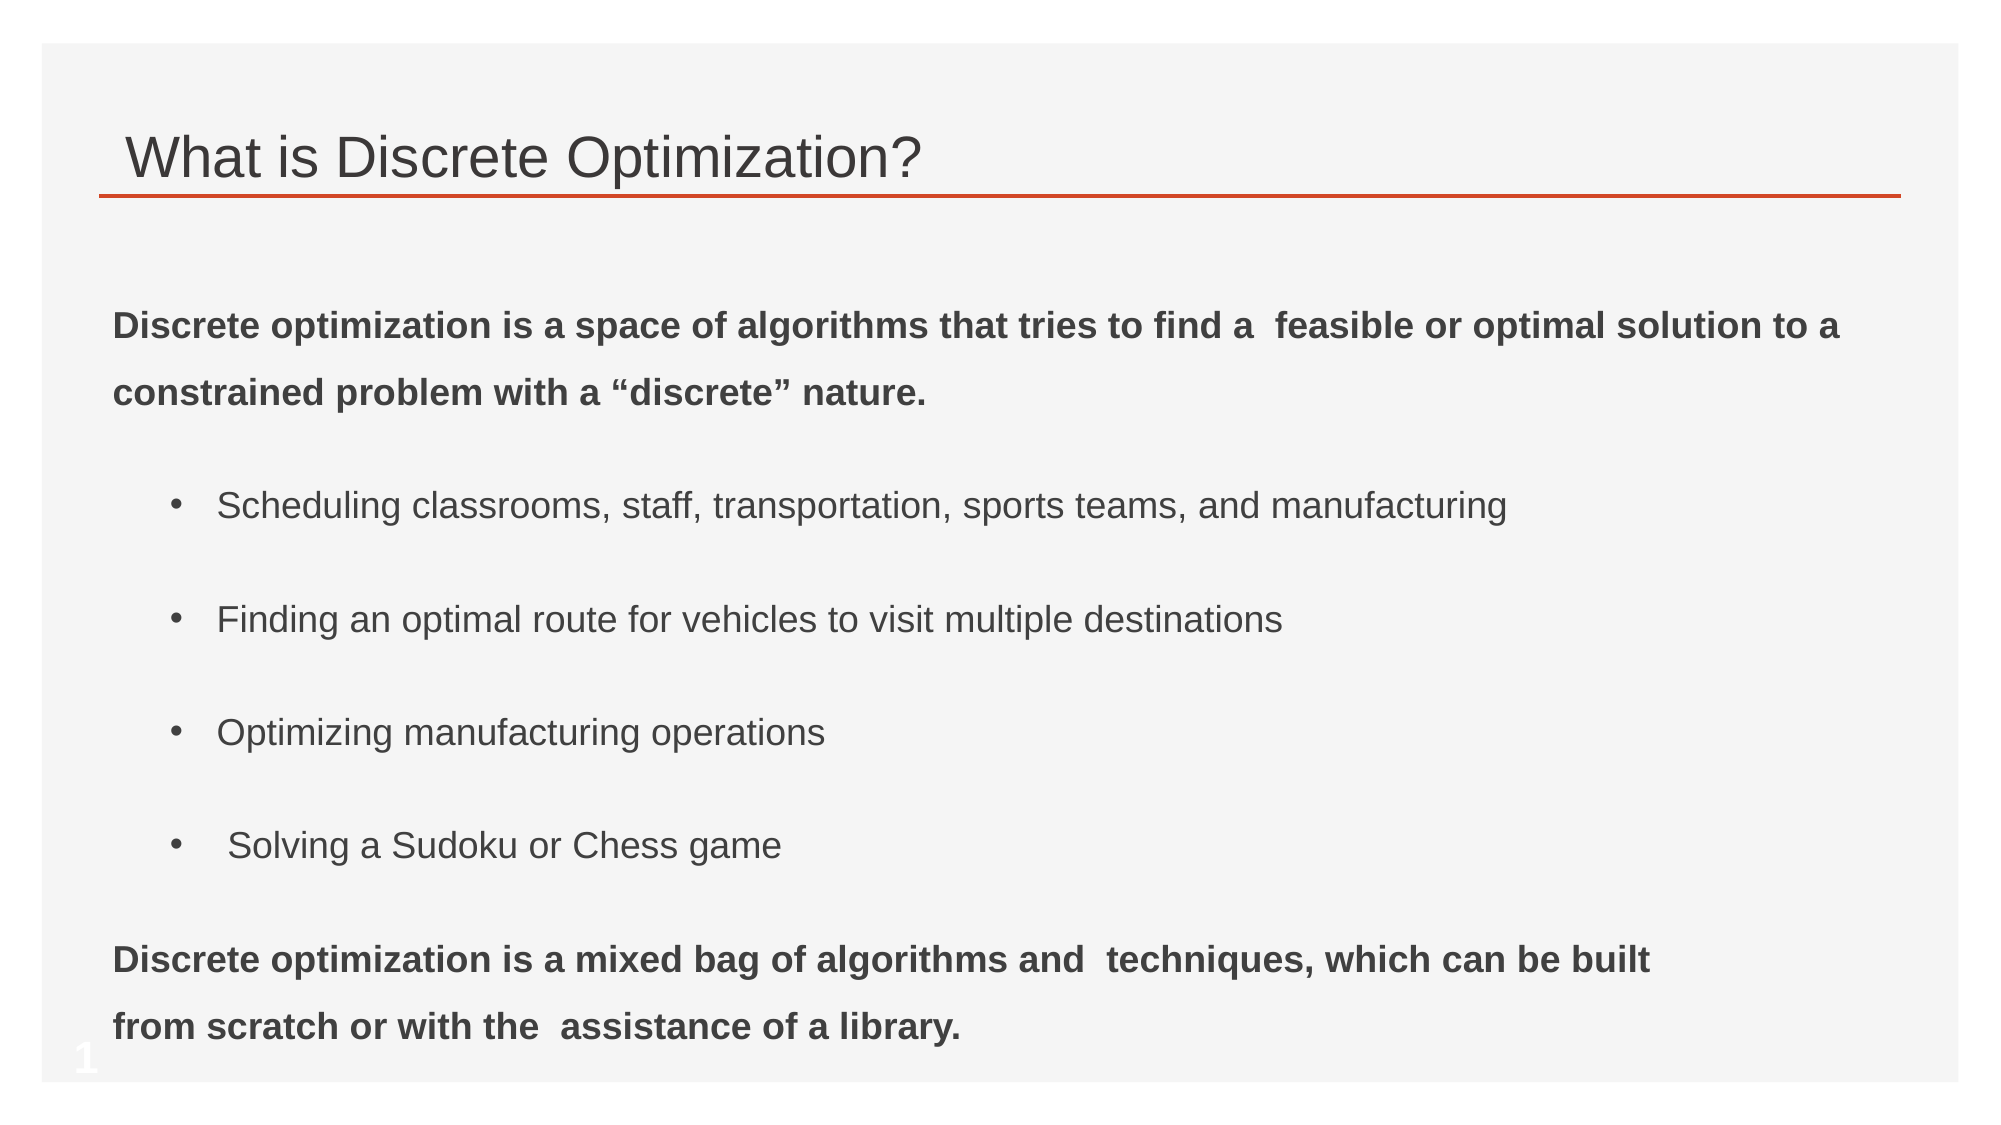

What is Discrete Optimization?
Discrete optimization is a space of algorithms that tries to find a  feasible or optimal solution to a constrained problem with a “discrete” nature.
Scheduling classrooms, staff, transportation, sports teams, and manufacturing
Finding an optimal route for vehicles to visit multiple destinations
Optimizing manufacturing operations
 Solving a Sudoku or Chess game
Discrete optimization is a mixed bag of algorithms and  techniques, which can be built from scratch or with the  assistance of a library.
10